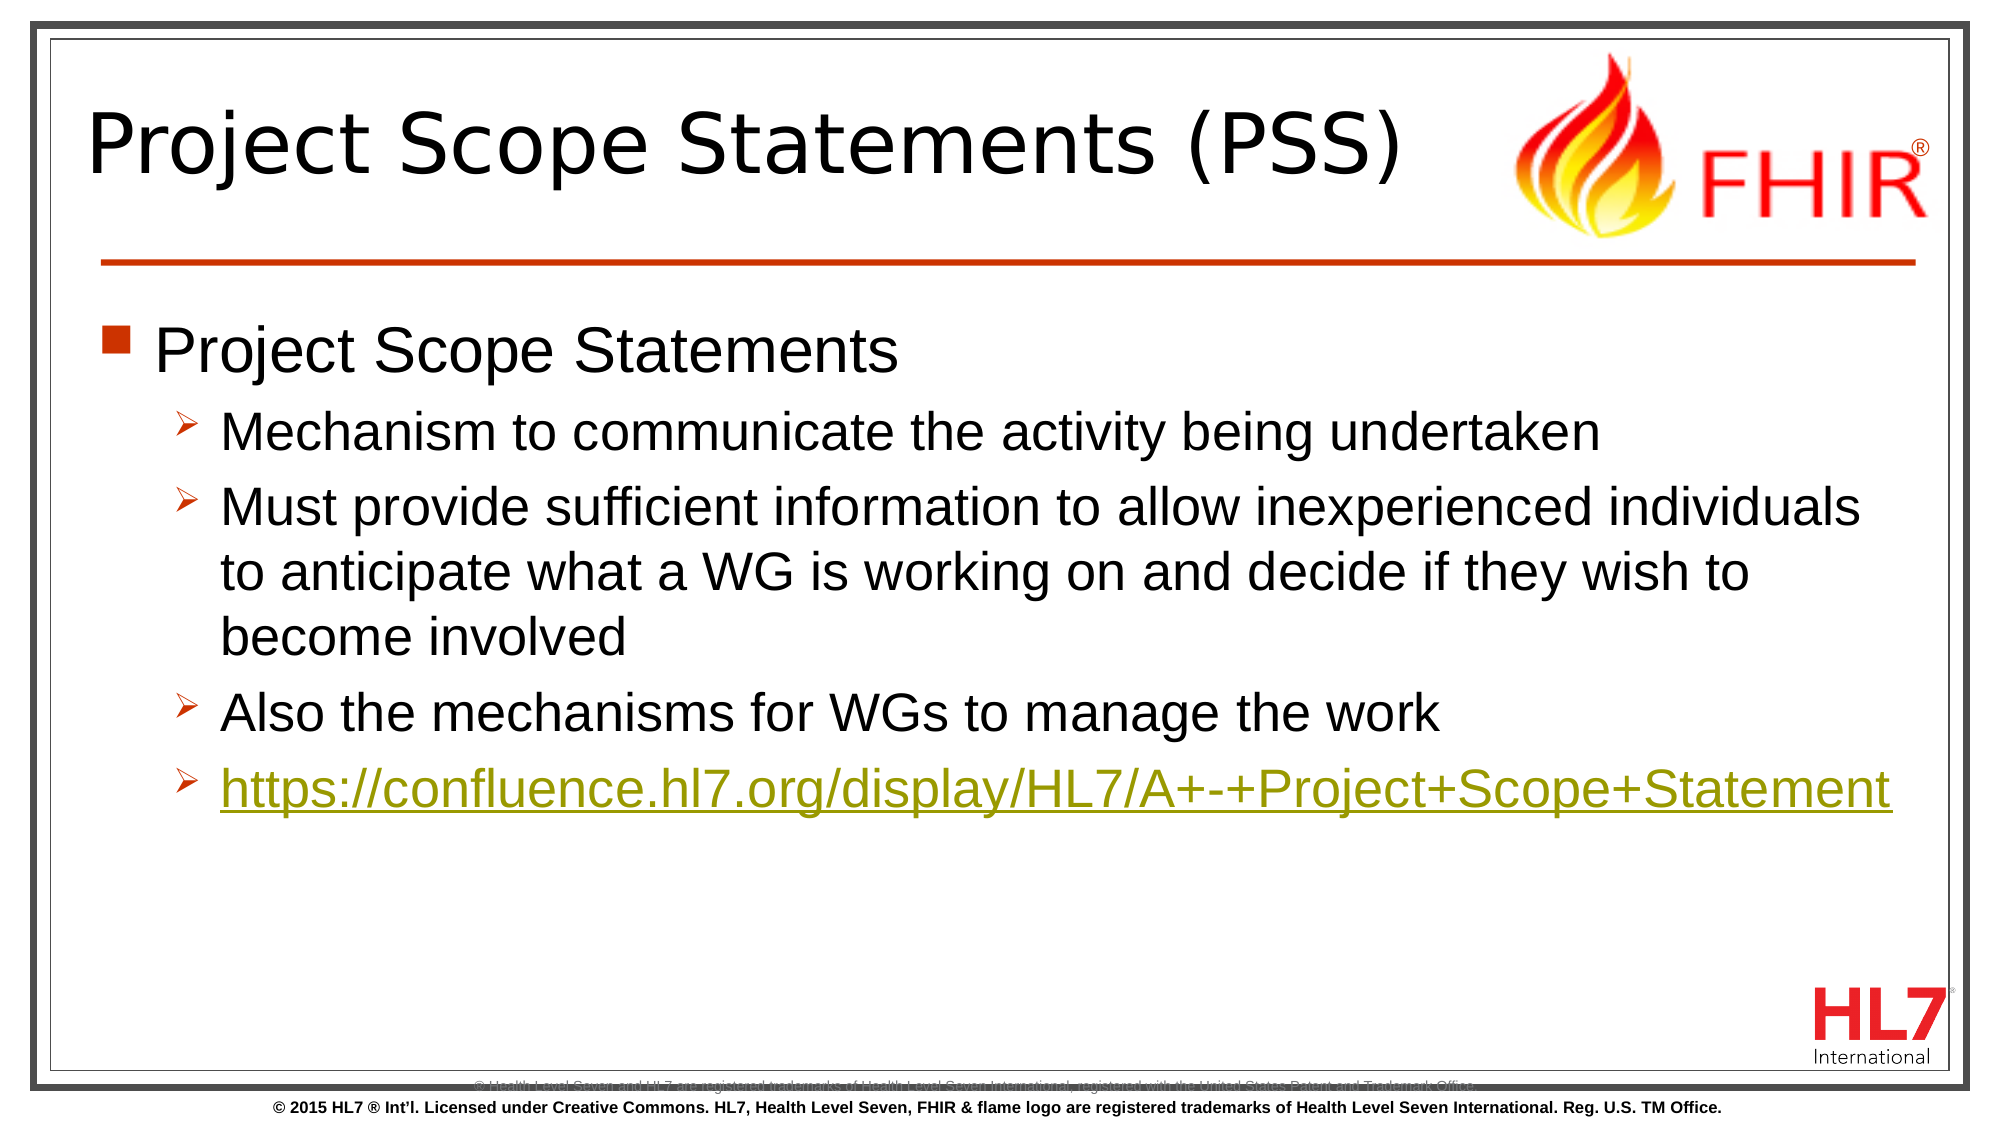

# Project Scope Statements (PSS)
Project Scope Statements
Mechanism to communicate the activity being undertaken
Must provide sufficient information to allow inexperienced individuals to anticipate what a WG is working on and decide if they wish to become involved
Also the mechanisms for WGs to manage the work
https://confluence.hl7.org/display/HL7/A+-+Project+Scope+Statement
® Health Level Seven and HL7 are registered trademarks of Health Level Seven International, registered with the United States Patent and Trademark Office.
88